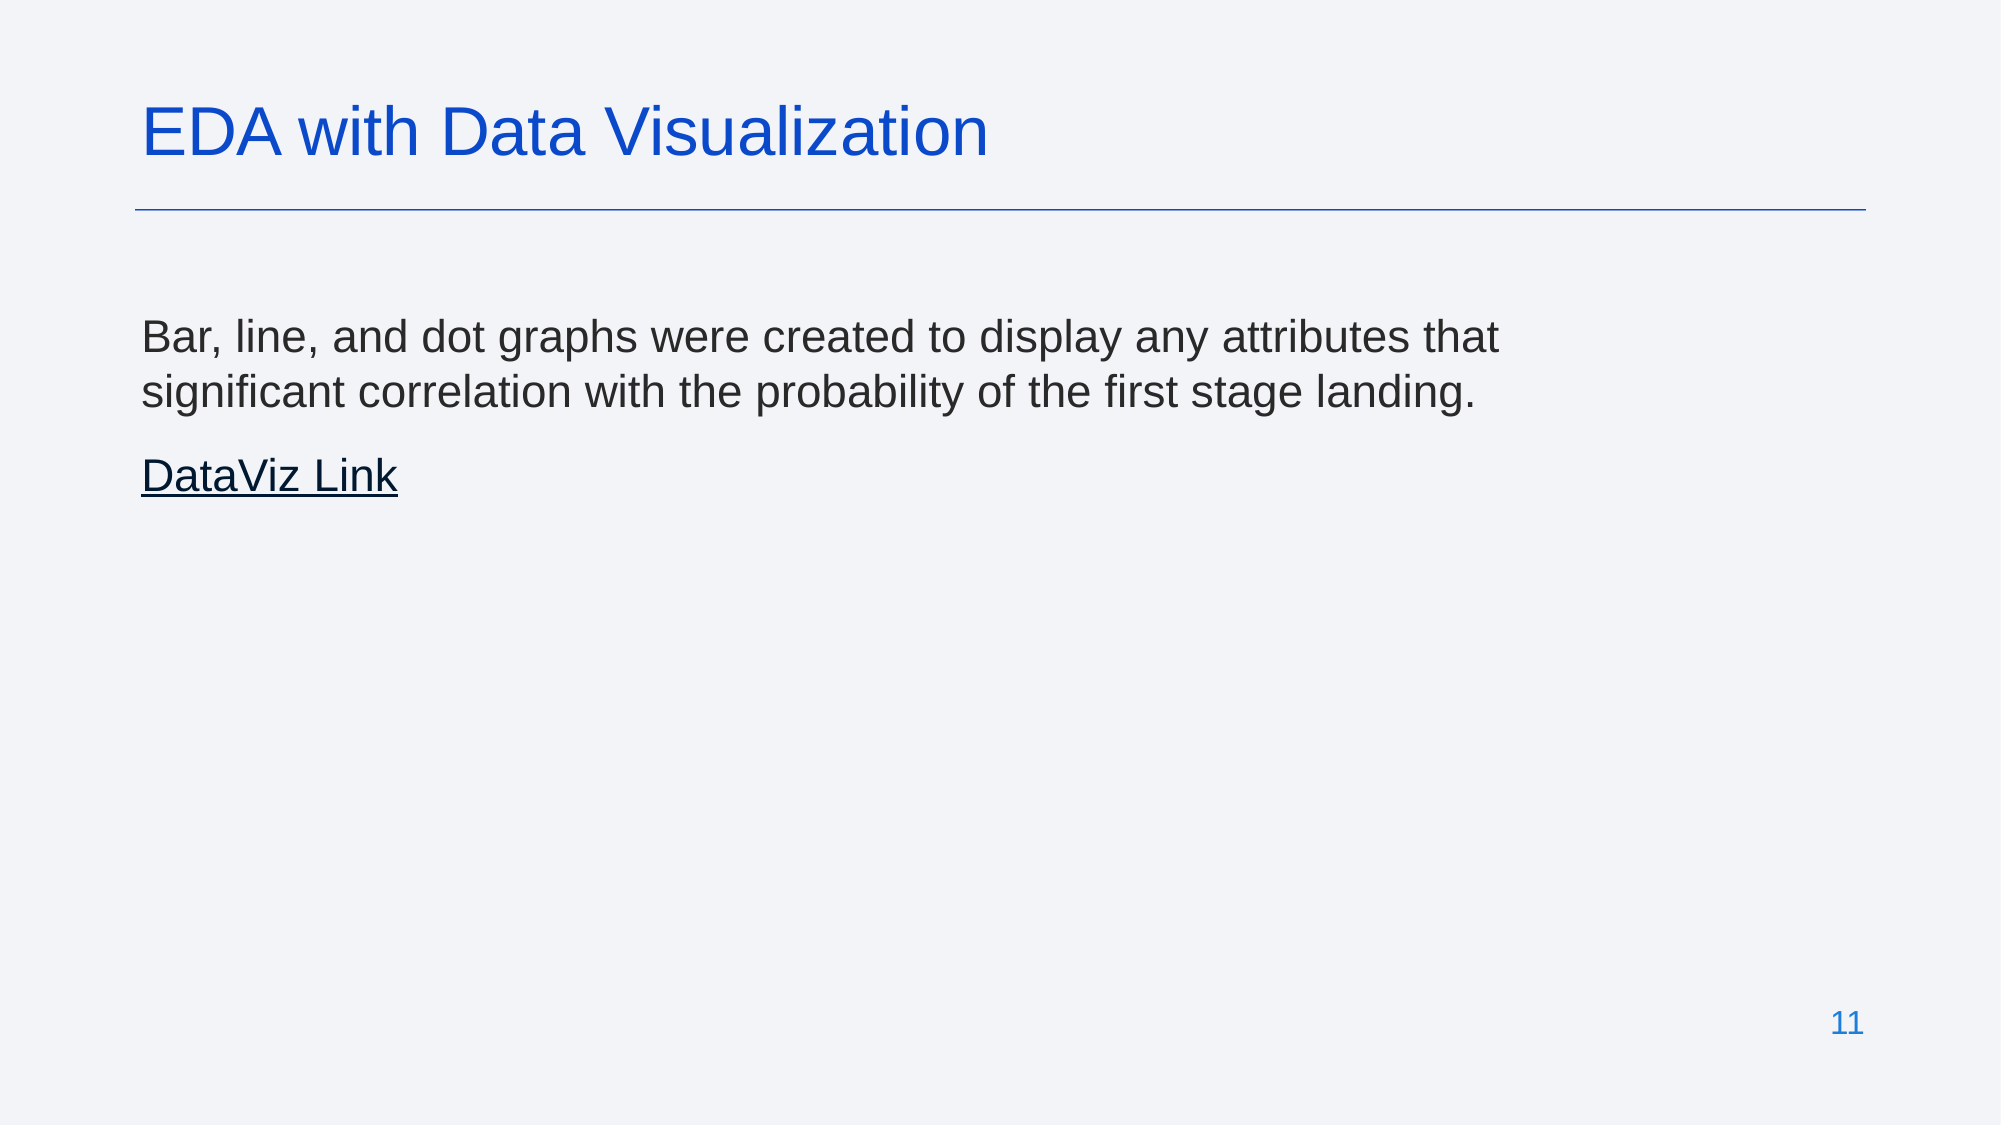

EDA with Data Visualization
Bar, line, and dot graphs were created to display any attributes that significant correlation with the probability of the first stage landing.
DataViz Link

11